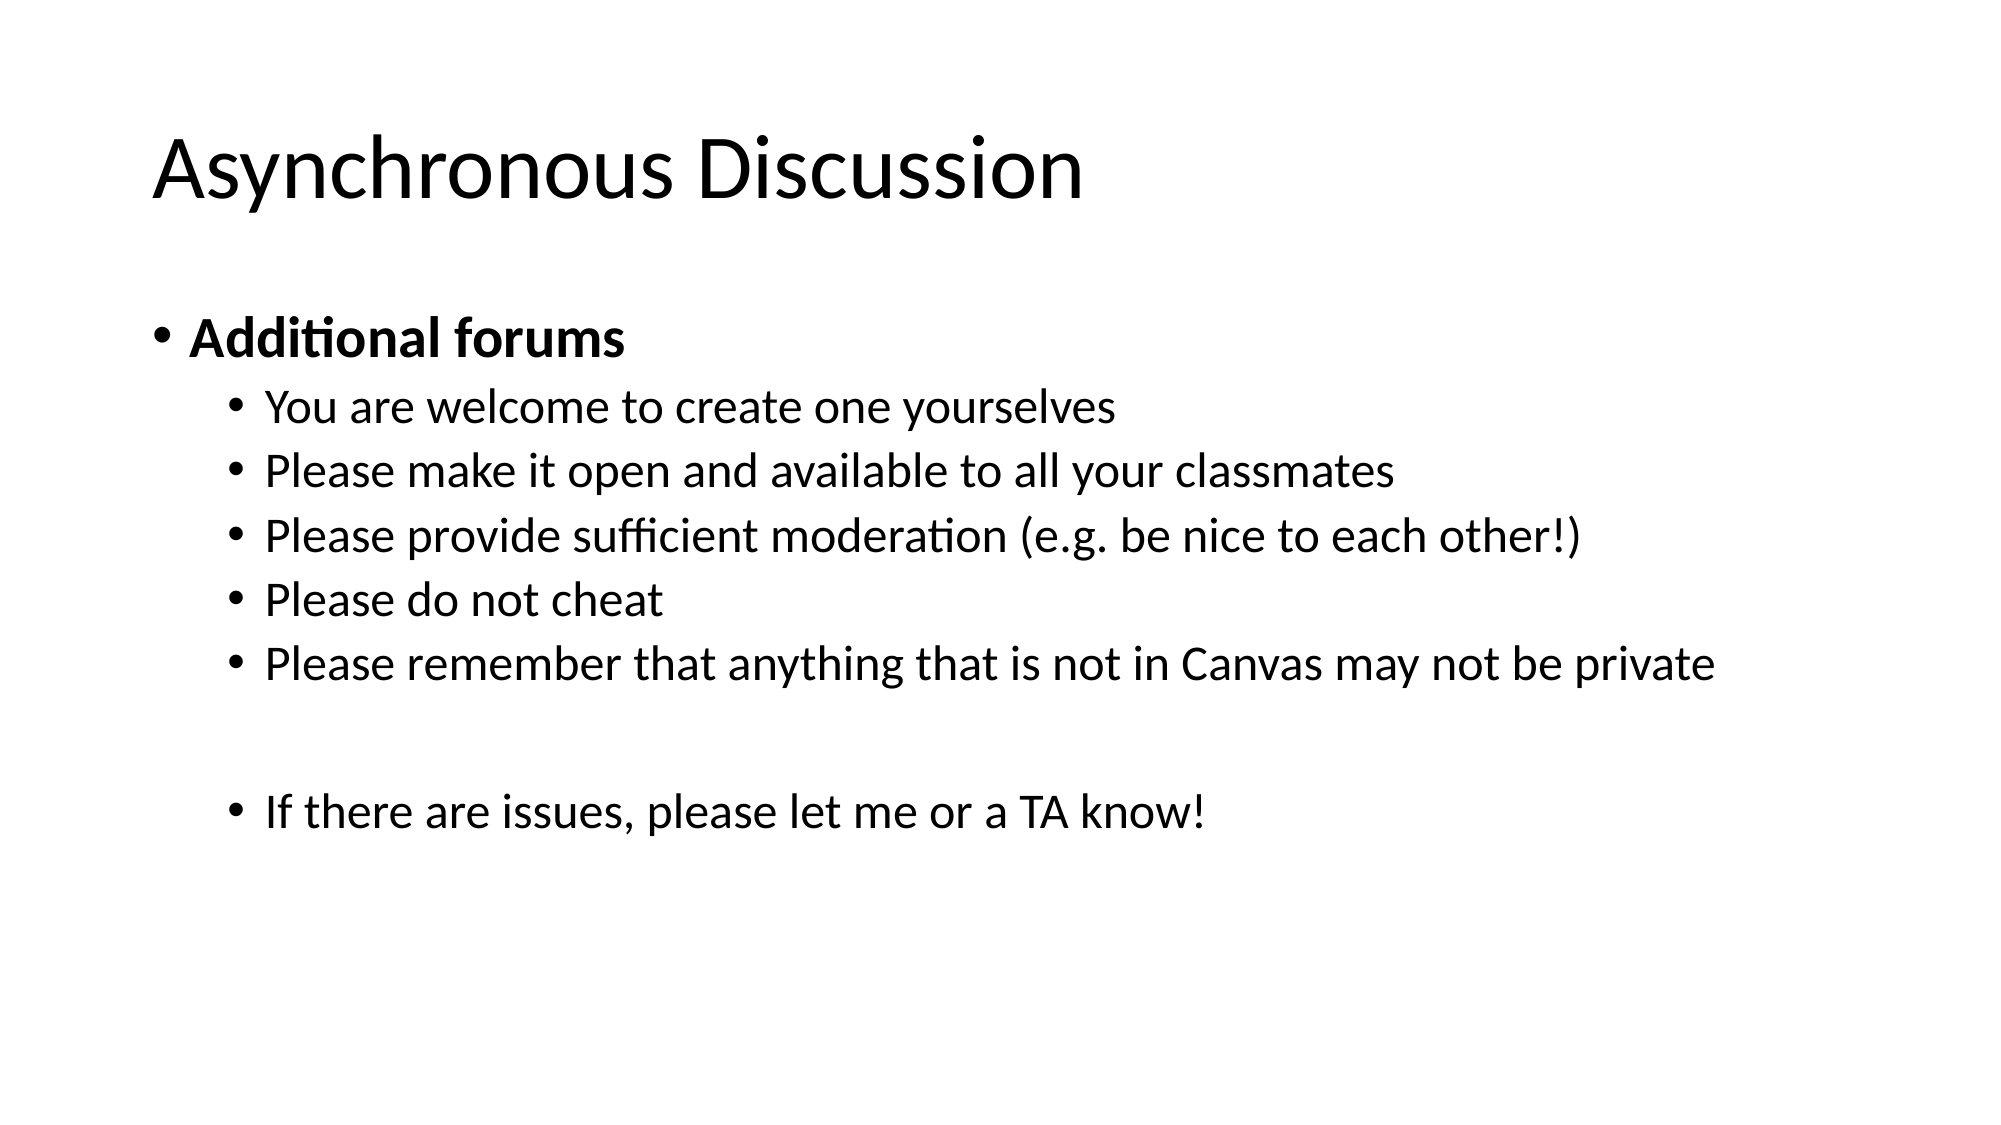

# Asynchronous Discussion
Additional forums
You are welcome to create one yourselves
Please make it open and available to all your classmates
Please provide sufficient moderation (e.g. be nice to each other!)
Please do not cheat
Please remember that anything that is not in Canvas may not be private

If there are issues, please let me or a TA know!